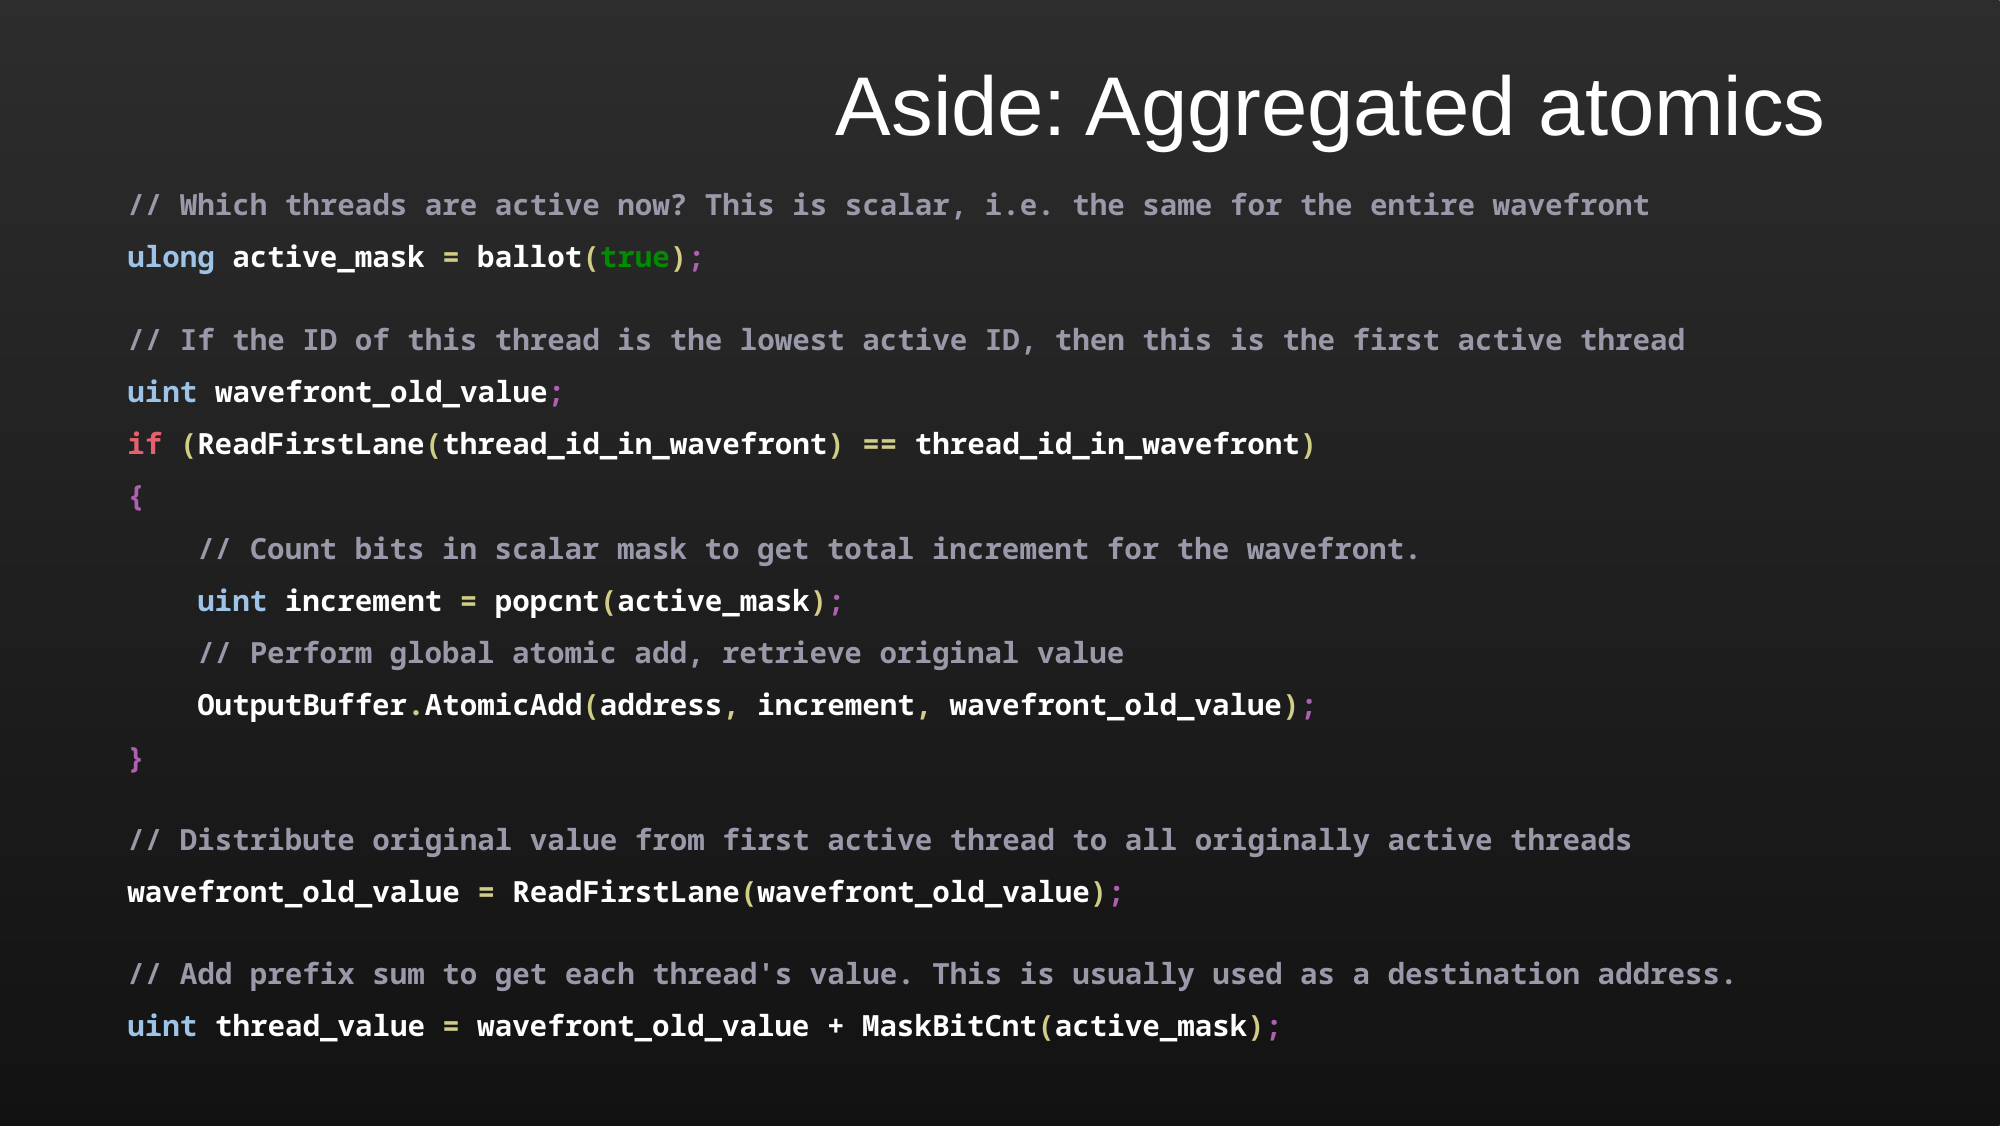

# Aside: Aggregated atomics
// Which threads are active now? This is scalar, i.e. the same for the entire wavefront
ulong active_mask = ballot(true);

// If the ID of this thread is the lowest active ID, then this is the first active thread
uint wavefront_old_value;
if (ReadFirstLane(thread_id_in_wavefront) == thread_id_in_wavefront)
{
    // Count bits in scalar mask to get total increment for the wavefront.
    uint increment = popcnt(active_mask);
    // Perform global atomic add, retrieve original value
    OutputBuffer.AtomicAdd(address, increment, wavefront_old_value);
}

// Distribute original value from first active thread to all originally active threads
wavefront_old_value = ReadFirstLane(wavefront_old_value);

// Add prefix sum to get each thread's value. This is usually used as a destination address.
uint thread_value = wavefront_old_value + MaskBitCnt(active_mask);